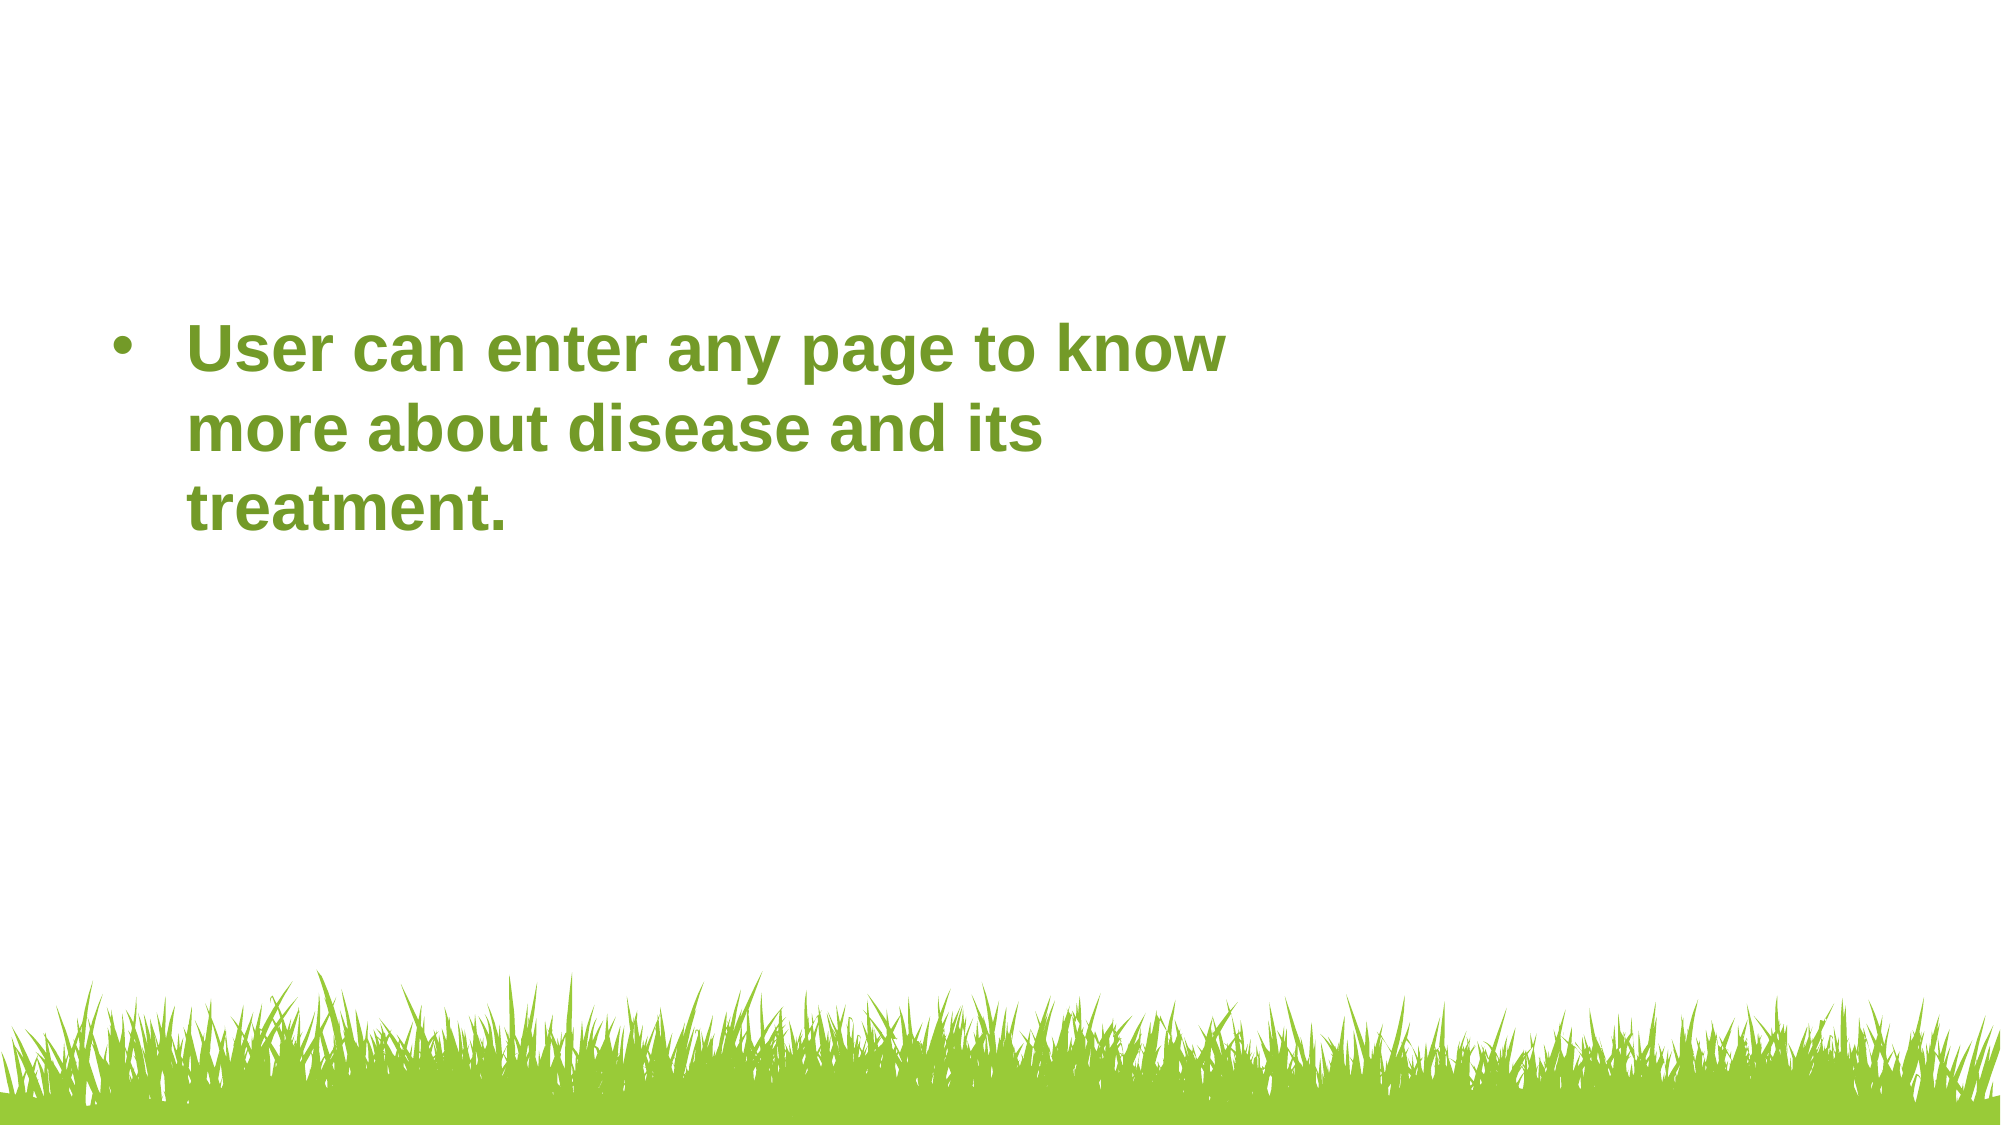

User can enter any page to know more about disease and its treatment.